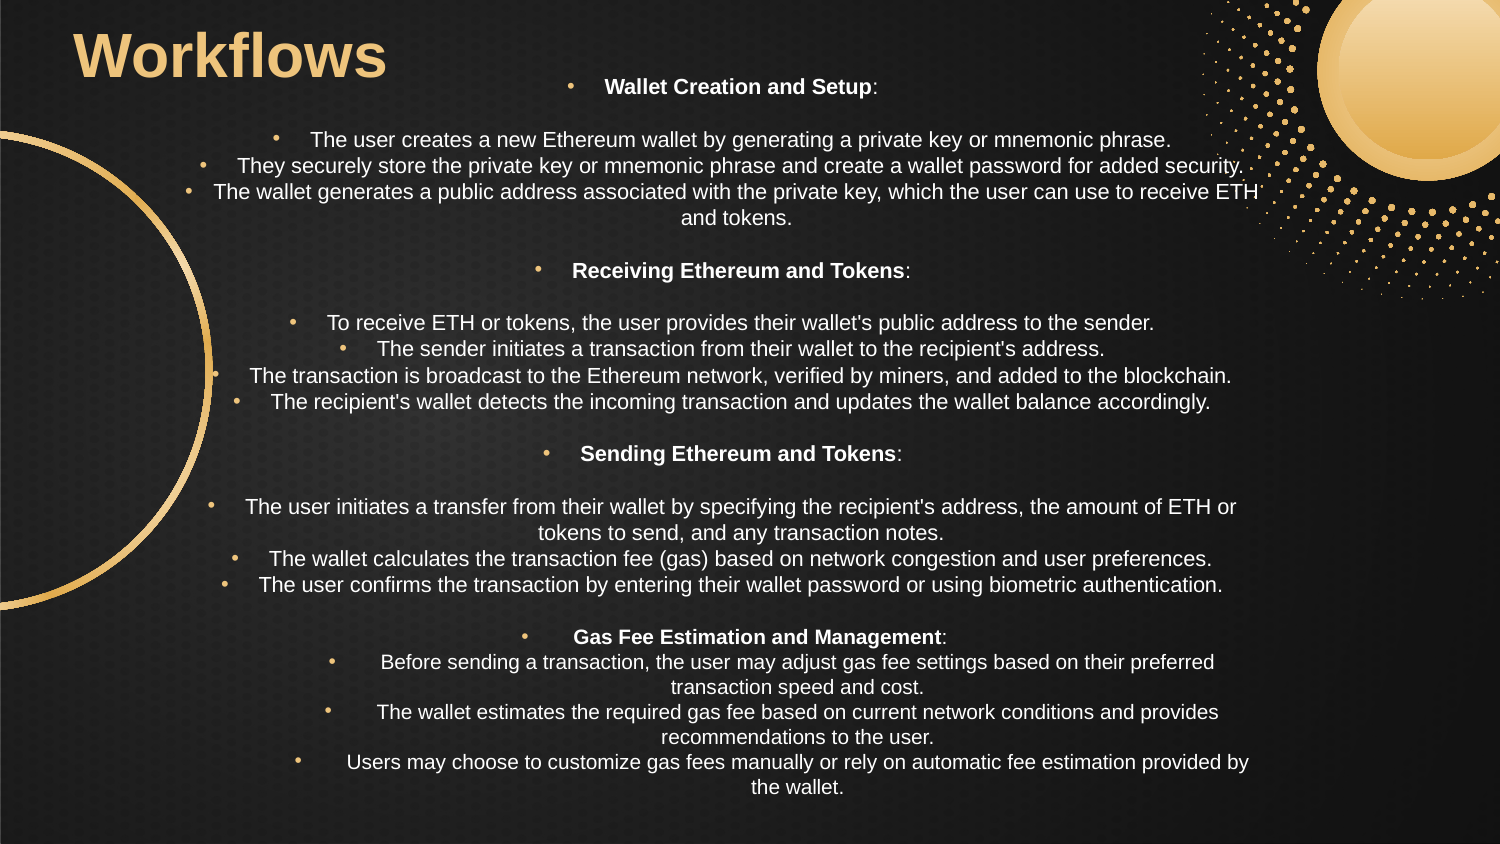

# Workflows
Wallet Creation and Setup:

The user creates a new Ethereum wallet by generating a private key or mnemonic phrase.
They securely store the private key or mnemonic phrase and create a wallet password for added security.
The wallet generates a public address associated with the private key, which the user can use to receive ETH and tokens.

Receiving Ethereum and Tokens:

To receive ETH or tokens, the user provides their wallet's public address to the sender.
The sender initiates a transaction from their wallet to the recipient's address.
The transaction is broadcast to the Ethereum network, verified by miners, and added to the blockchain.
The recipient's wallet detects the incoming transaction and updates the wallet balance accordingly.

Sending Ethereum and Tokens:

The user initiates a transfer from their wallet by specifying the recipient's address, the amount of ETH or tokens to send, and any transaction notes.
The wallet calculates the transaction fee (gas) based on network congestion and user preferences.
The user confirms the transaction by entering their wallet password or using biometric authentication.

Gas Fee Estimation and Management:
Before sending a transaction, the user may adjust gas fee settings based on their preferred transaction speed and cost.
The wallet estimates the required gas fee based on current network conditions and provides recommendations to the user.
Users may choose to customize gas fees manually or rely on automatic fee estimation provided by the wallet.